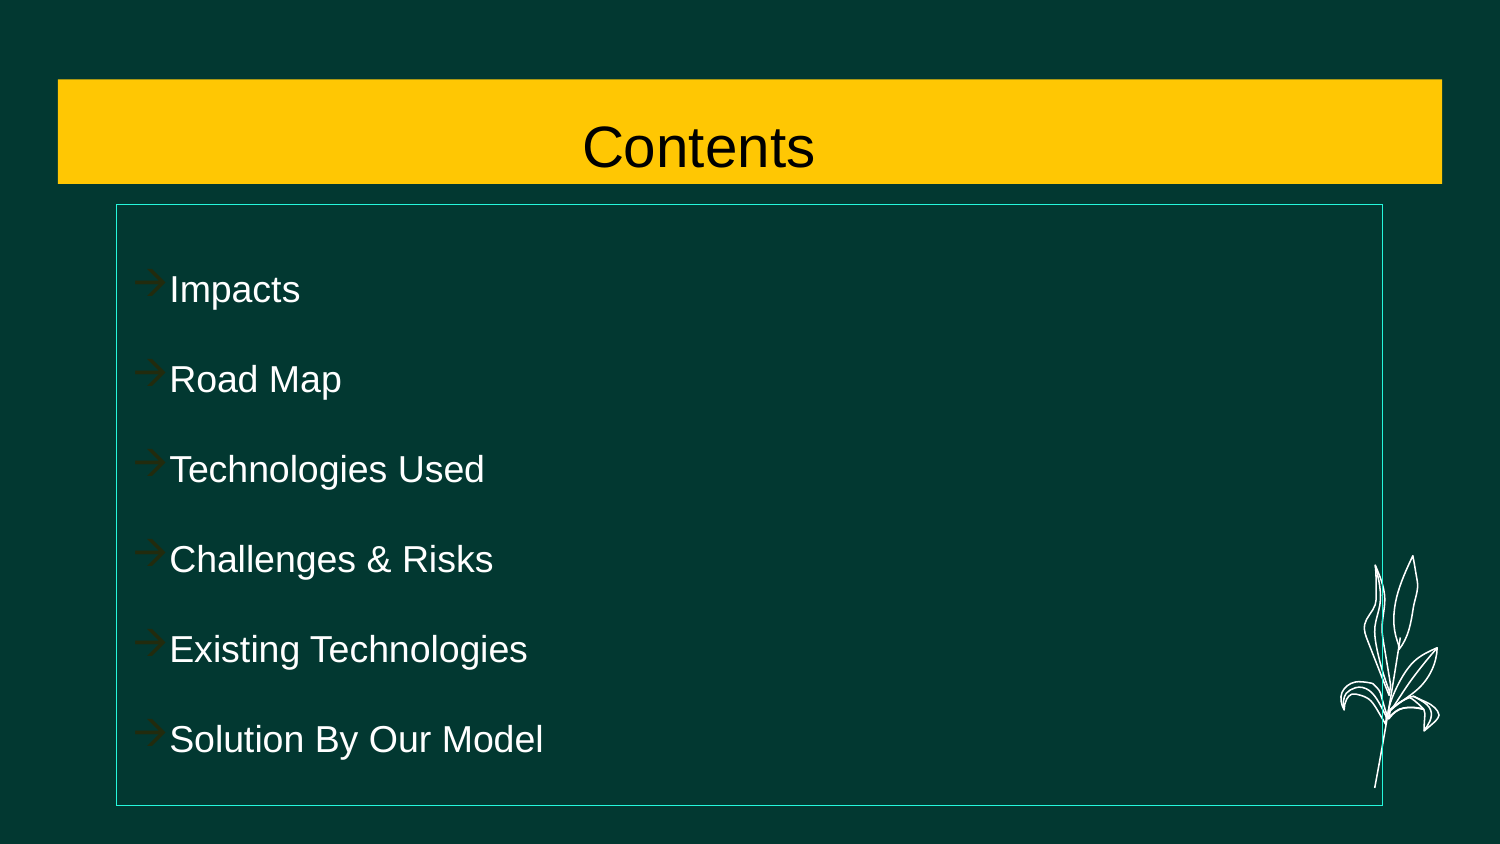

# Contents

Impacts

Road Map

Technologies Used

Challenges & Risks

Existing Technologies

Solution By Our Model